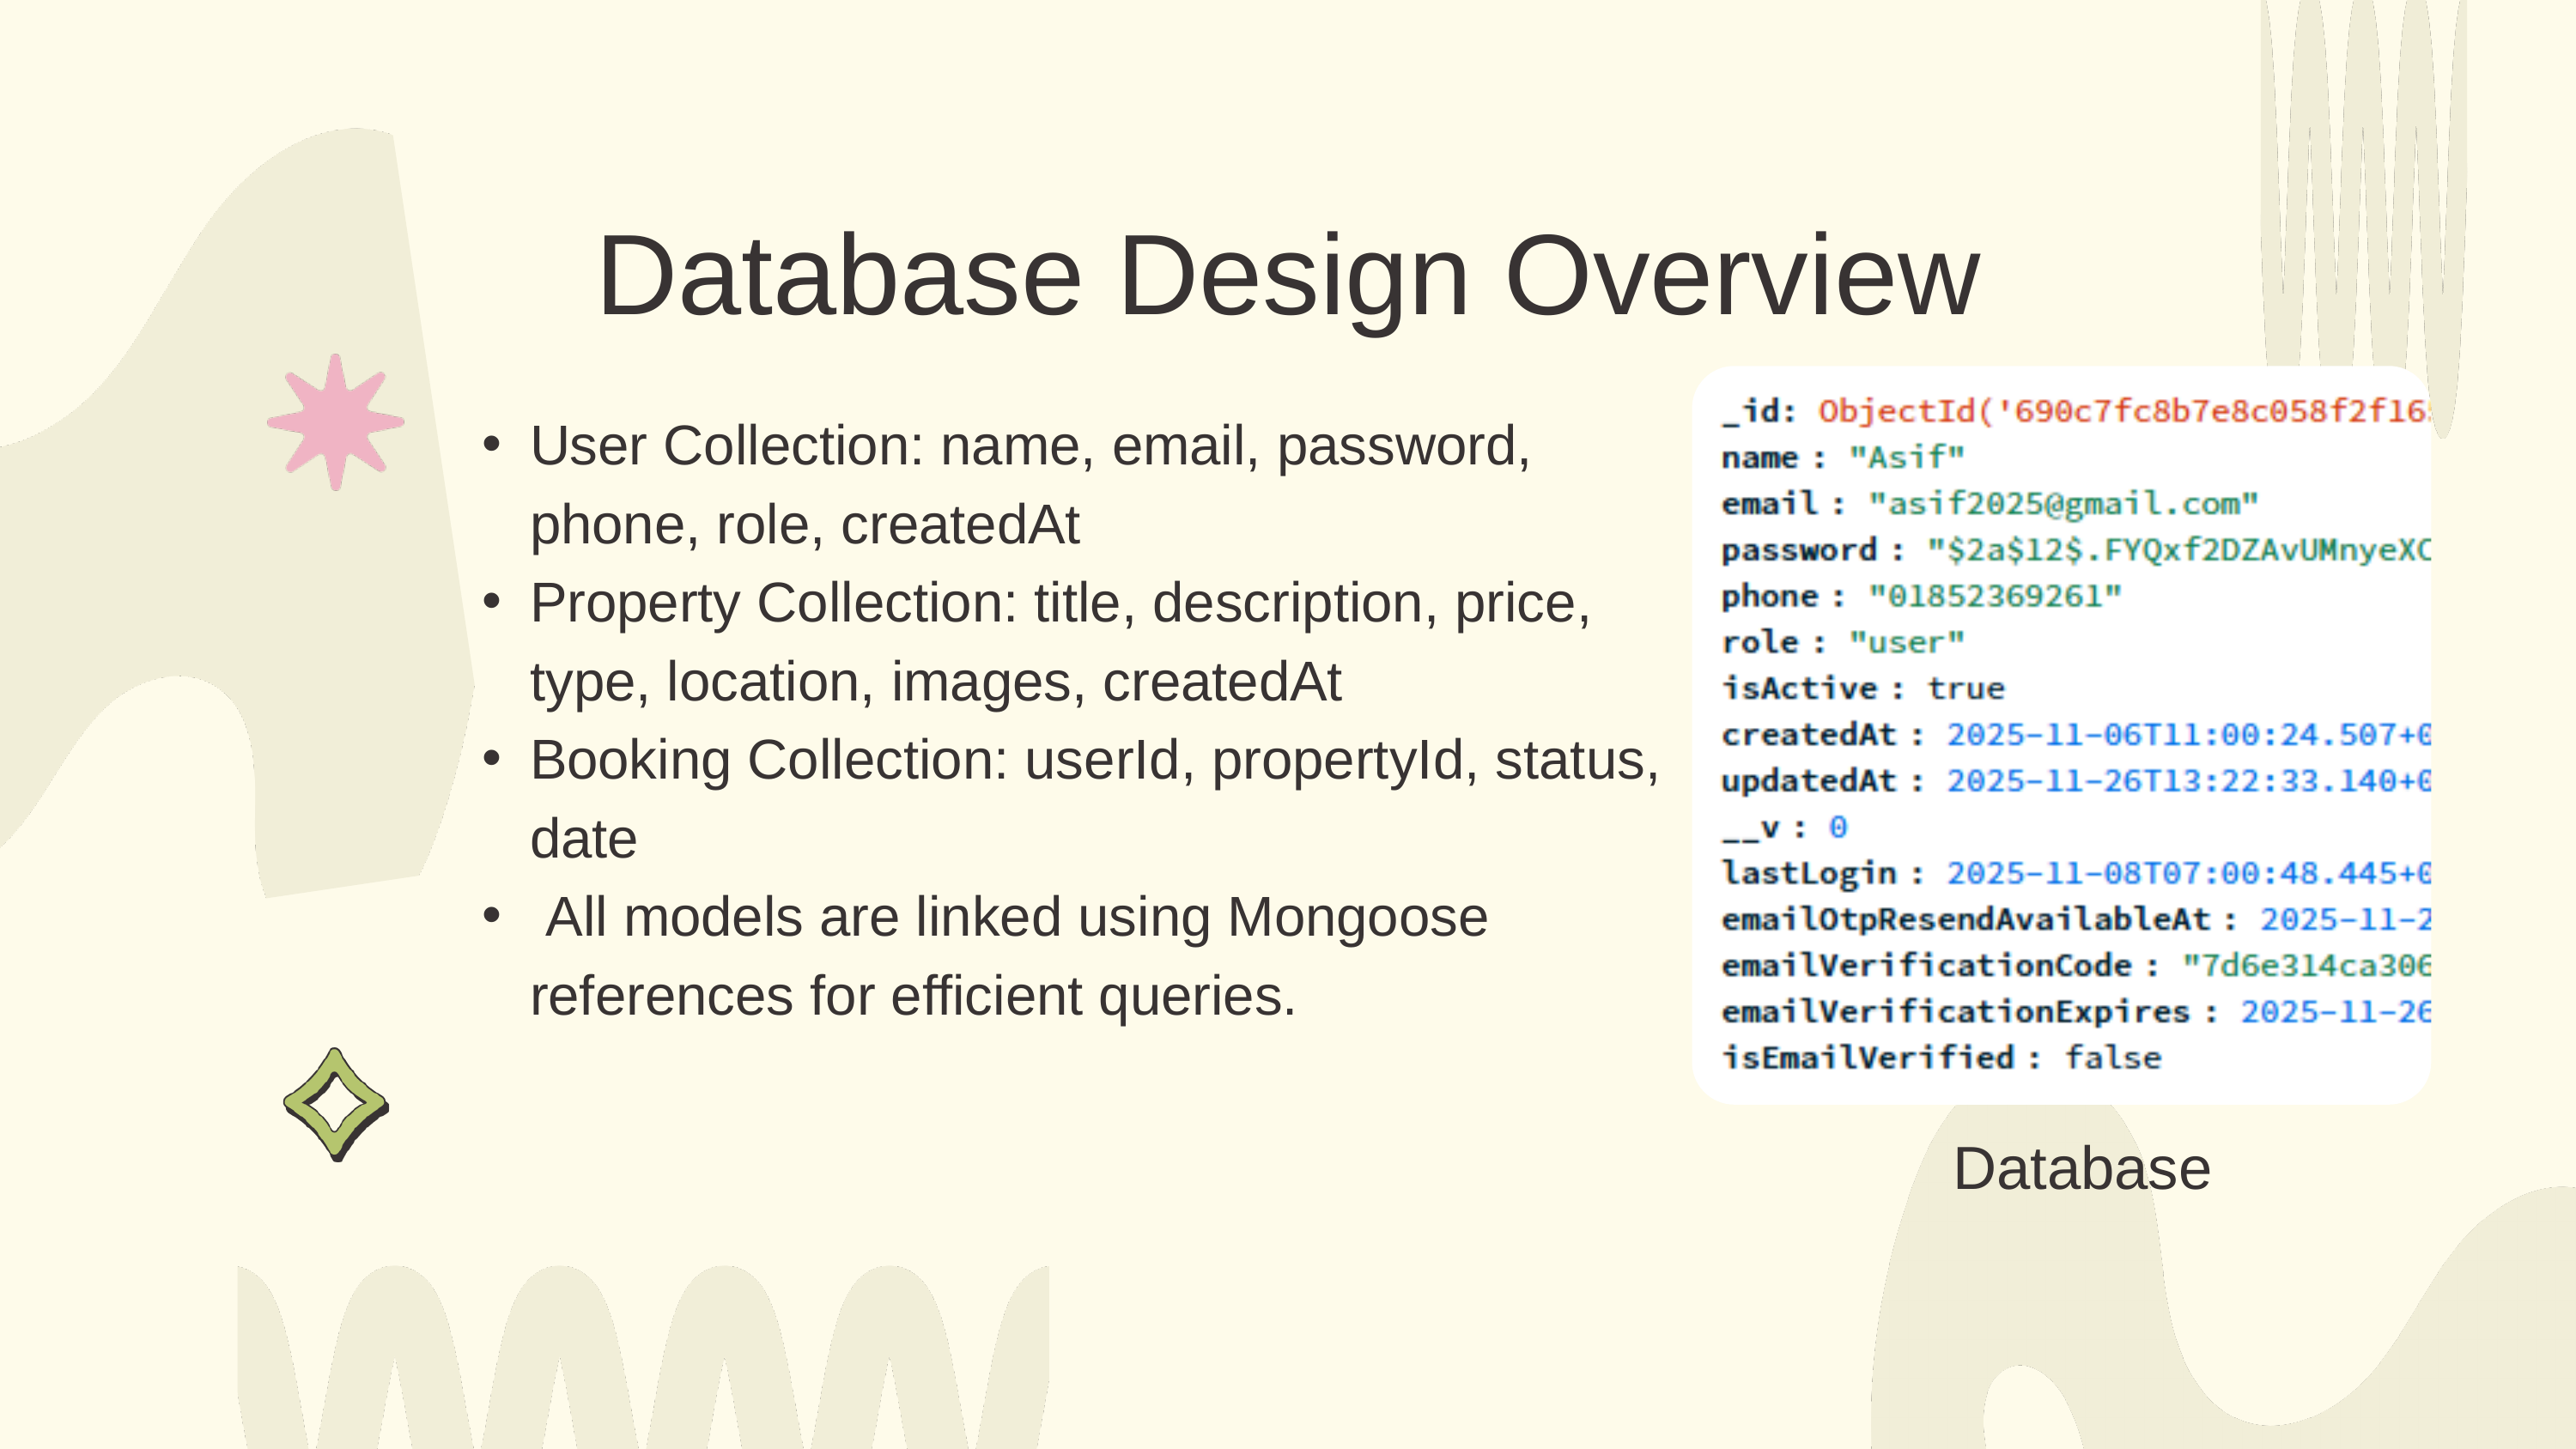

Database Design Overview

User Collection: name, email, password, phone, role, createdAt
Property Collection: title, description, price, type, location, images, createdAt
Booking Collection: userId, propertyId, status, date
 All models are linked using Mongoose references for efficient queries.

Database